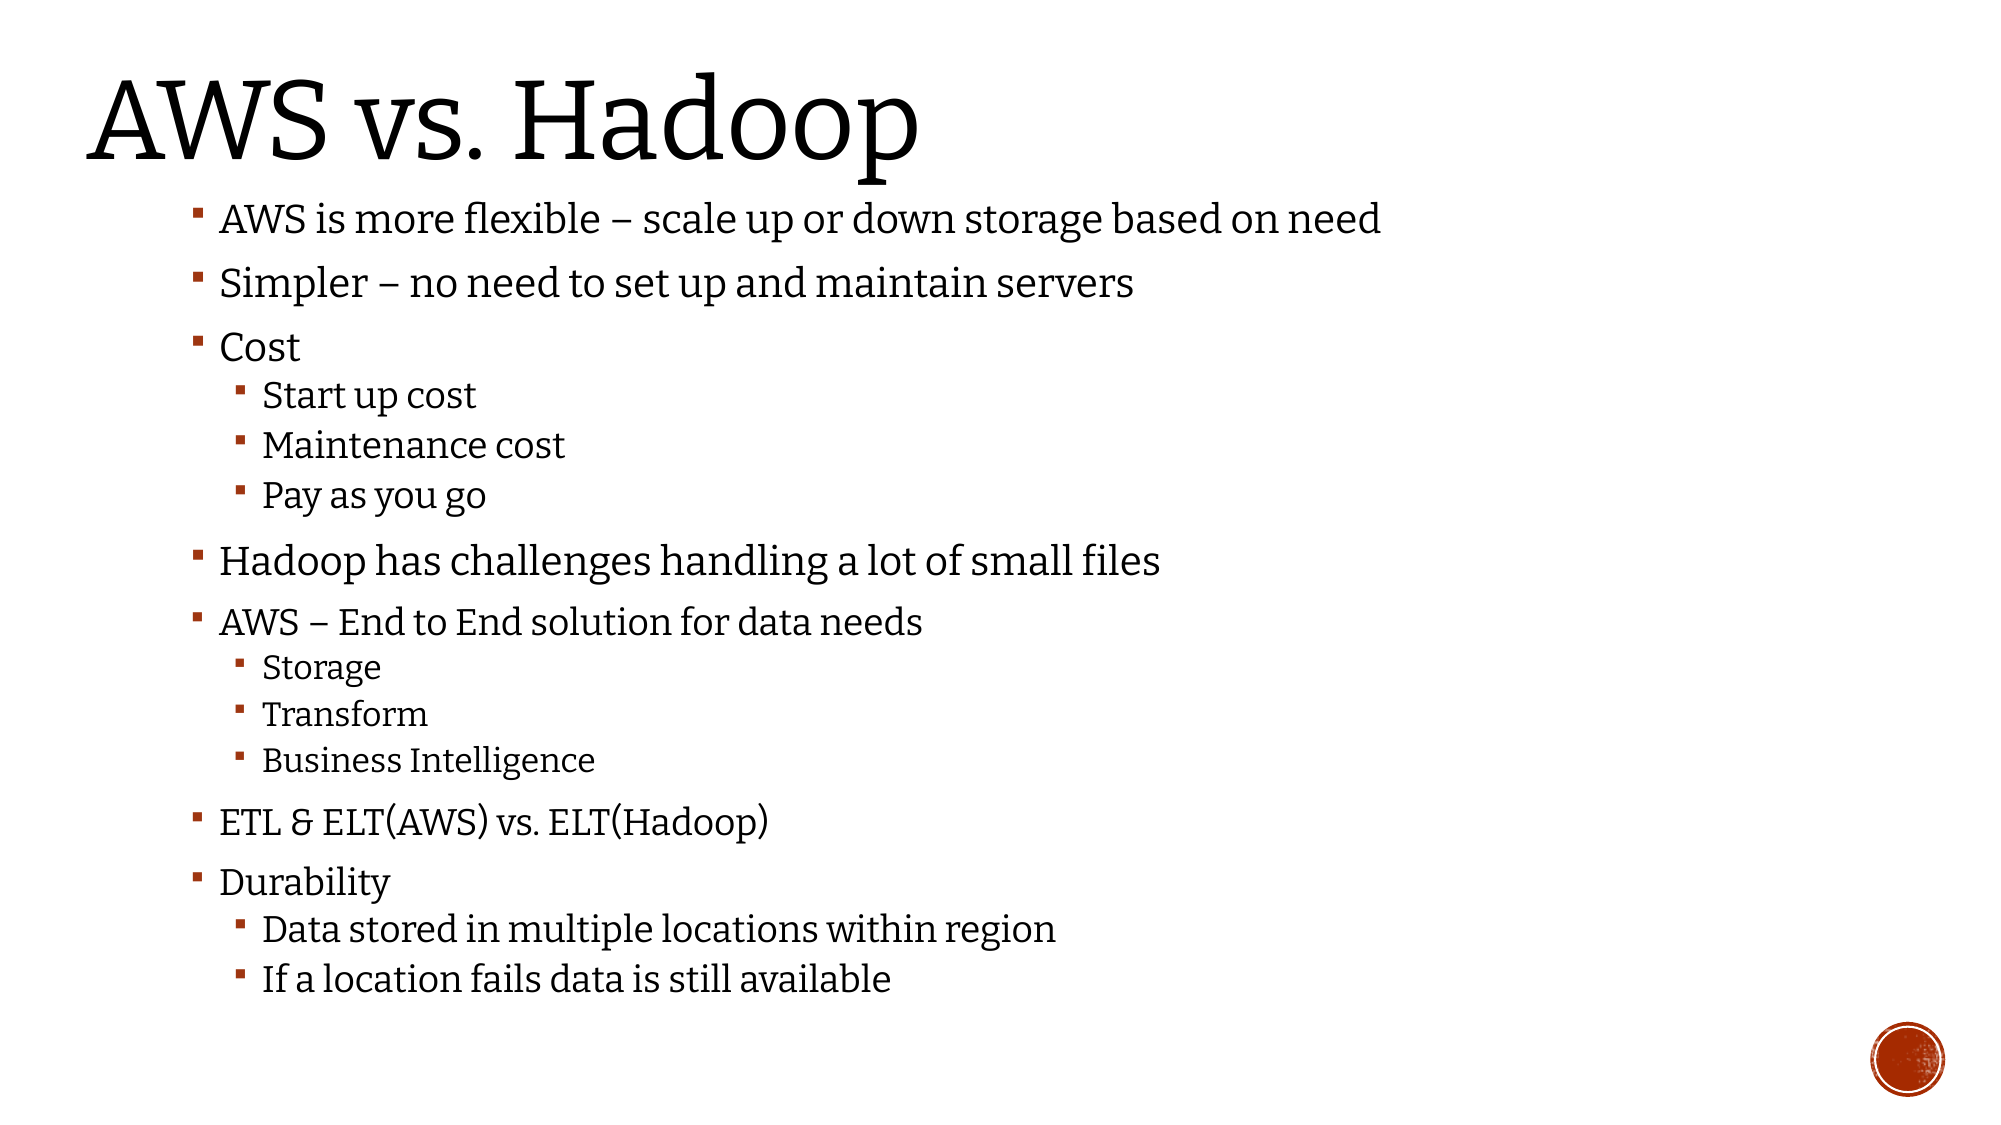

AWS vs. Hadoop
AWS is more flexible – scale up or down storage based on need
Simpler – no need to set up and maintain servers
Cost
Start up cost
Maintenance cost
Pay as you go
Hadoop has challenges handling a lot of small files
AWS – End to End solution for data needs
Storage
Transform
Business Intelligence
ETL & ELT(AWS) vs. ELT(Hadoop)
Durability
Data stored in multiple locations within region
If a location fails data is still available